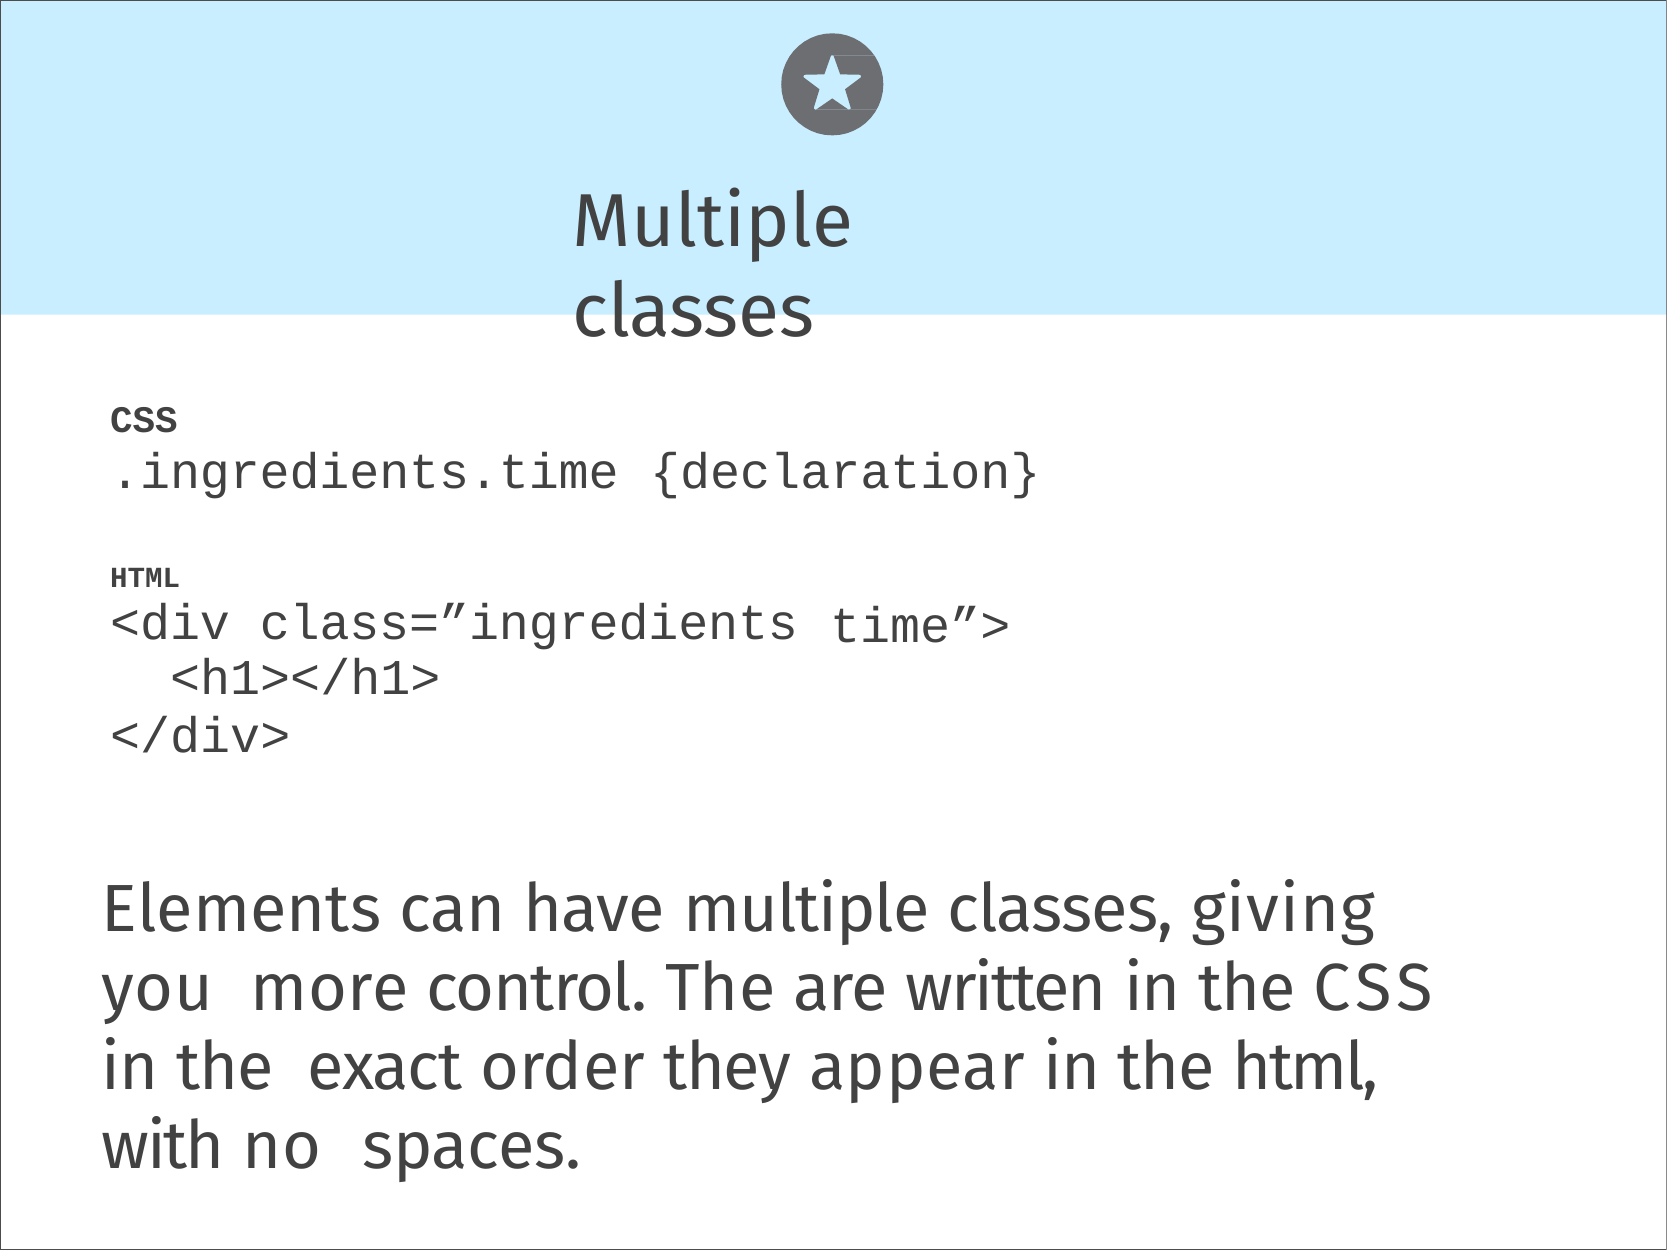

# Multiple classes
CSS
.ingredients.time
{declaration}
HTML
<div class=”ingredients
<h1></h1>
</div>
time”>
Elements can have multiple classes, giving you  more control. The are written in the CSS in the  exact order they appear in the html, with no  spaces.